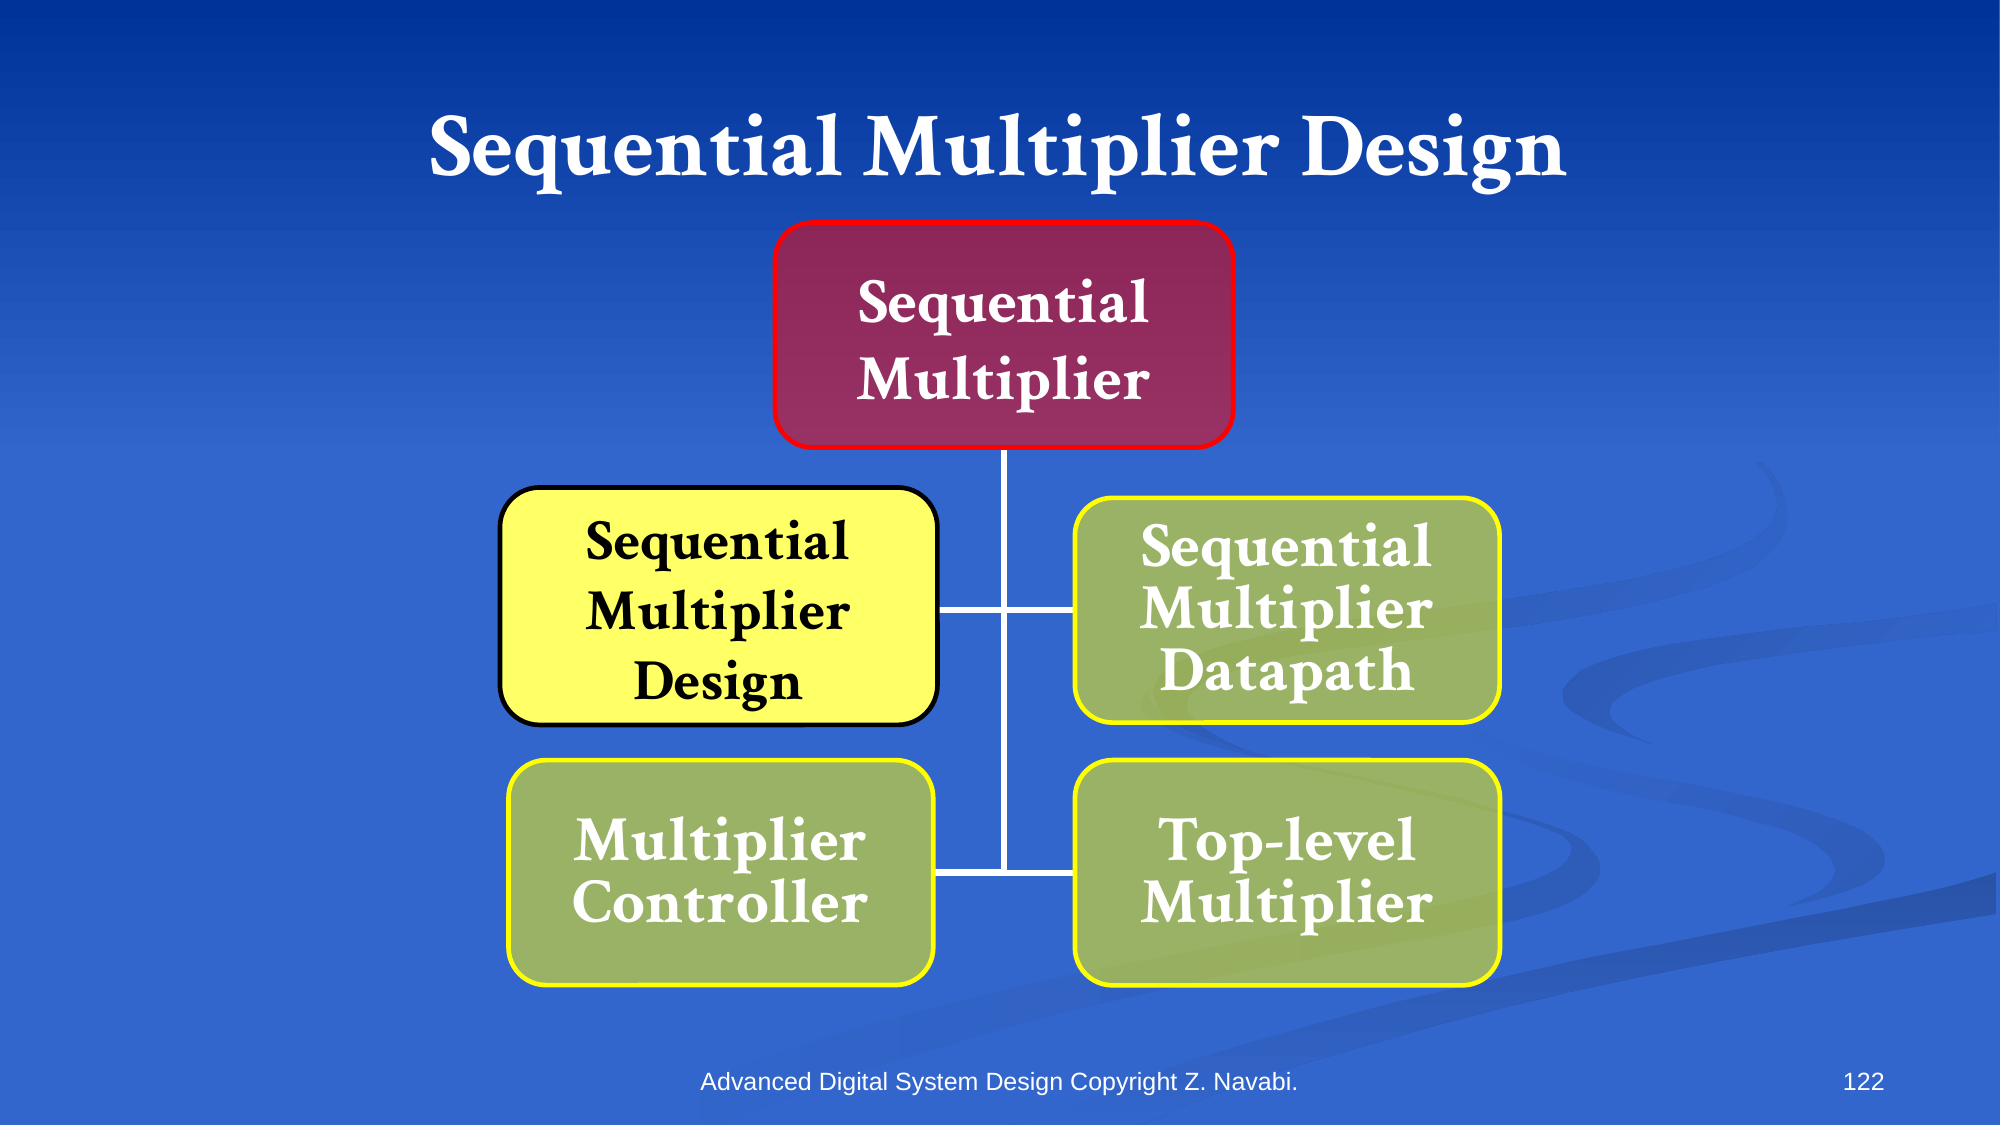

# Sequential Multiplier Design
Sequential
Multiplier
Sequential
Multiplier
Design
Sequential
Multiplier
Datapath
Multiplier
Controller
Top-level
Multiplier
Sequential
Multiplier
Design
Advanced Digital System Design Copyright Z. Navabi.
122